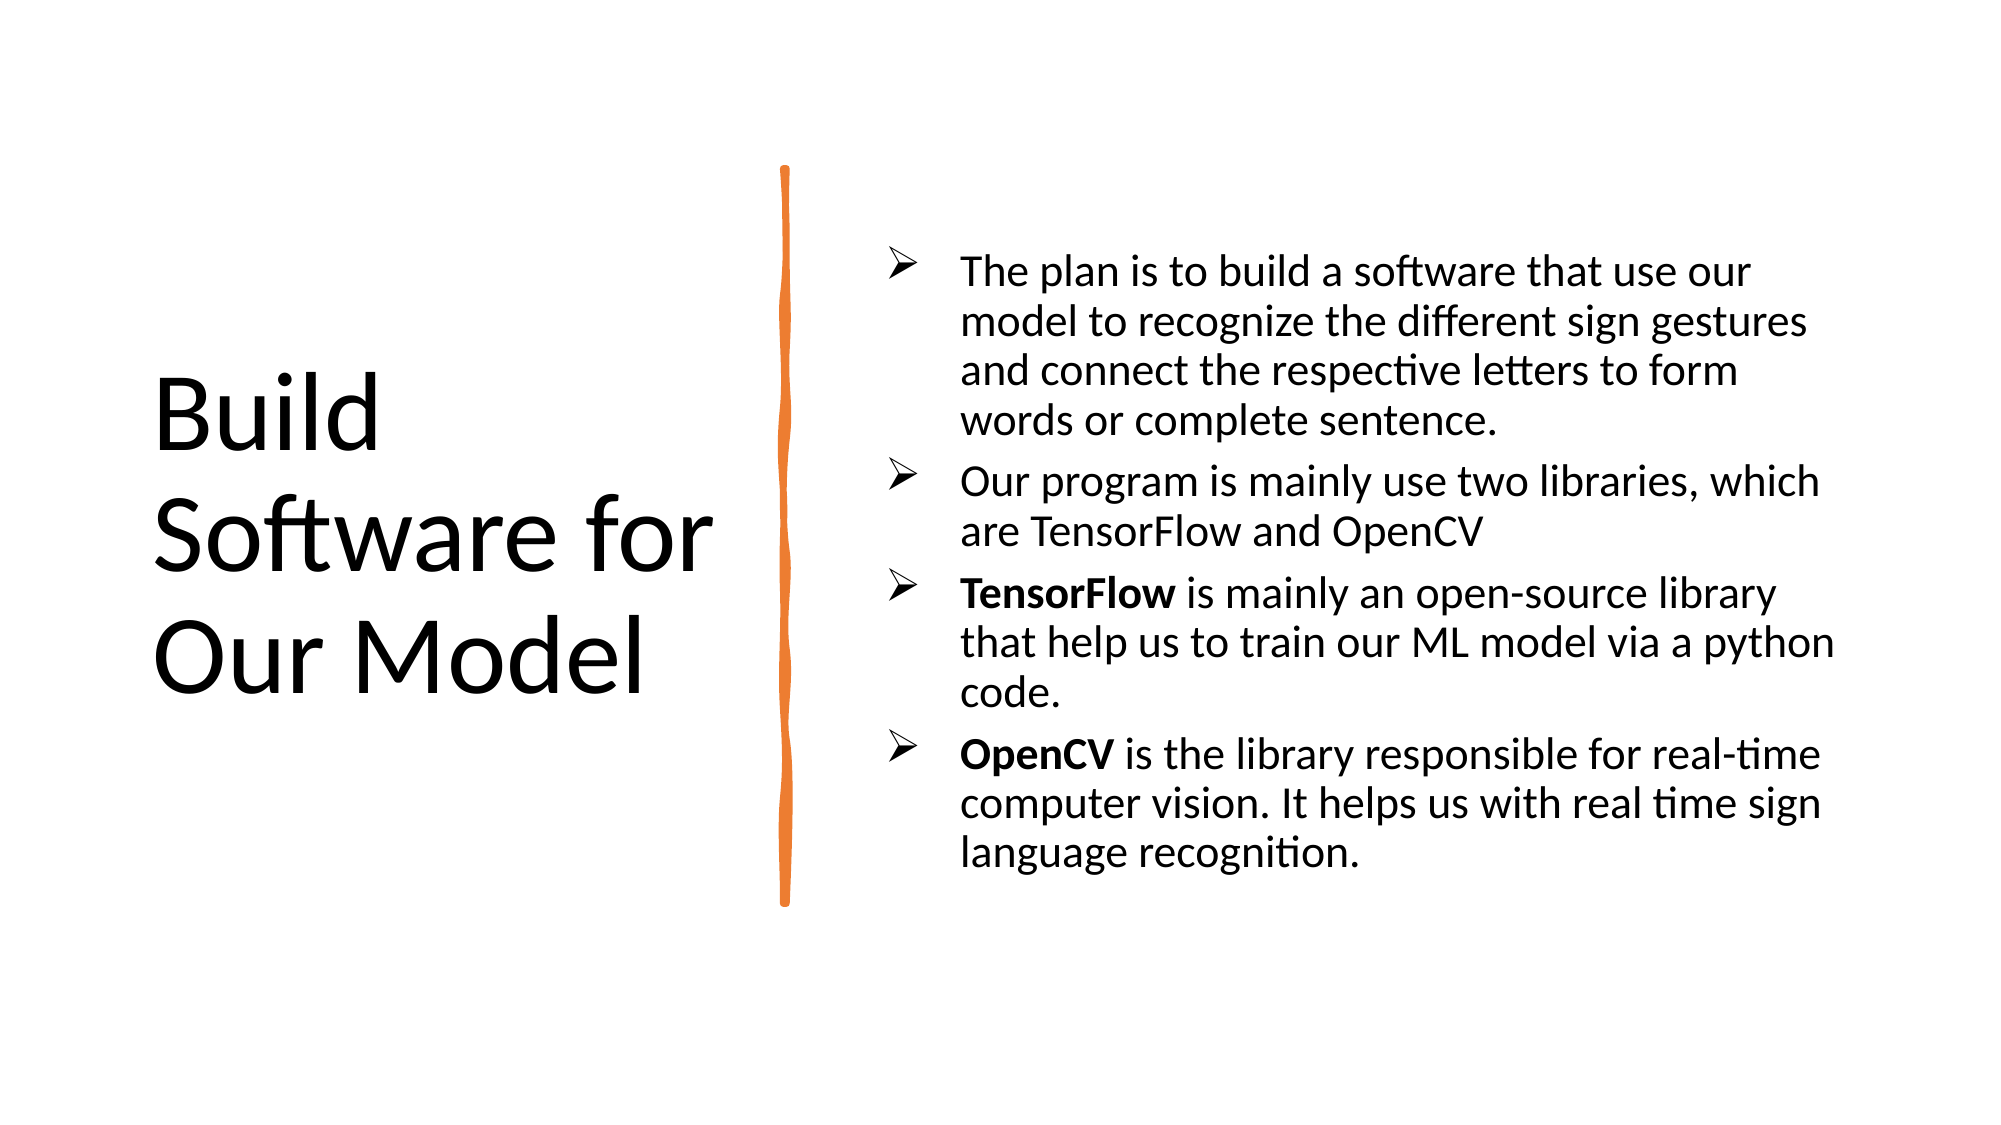

# Build Software for Our Model
The plan is to build a software that use our model to recognize the different sign gestures and connect the respective letters to form words or complete sentence.
Our program is mainly use two libraries, which are TensorFlow and OpenCV
TensorFlow is mainly an open-source library that help us to train our ML model via a python code.
OpenCV is the library responsible for real-time computer vision. It helps us with real time sign language recognition.